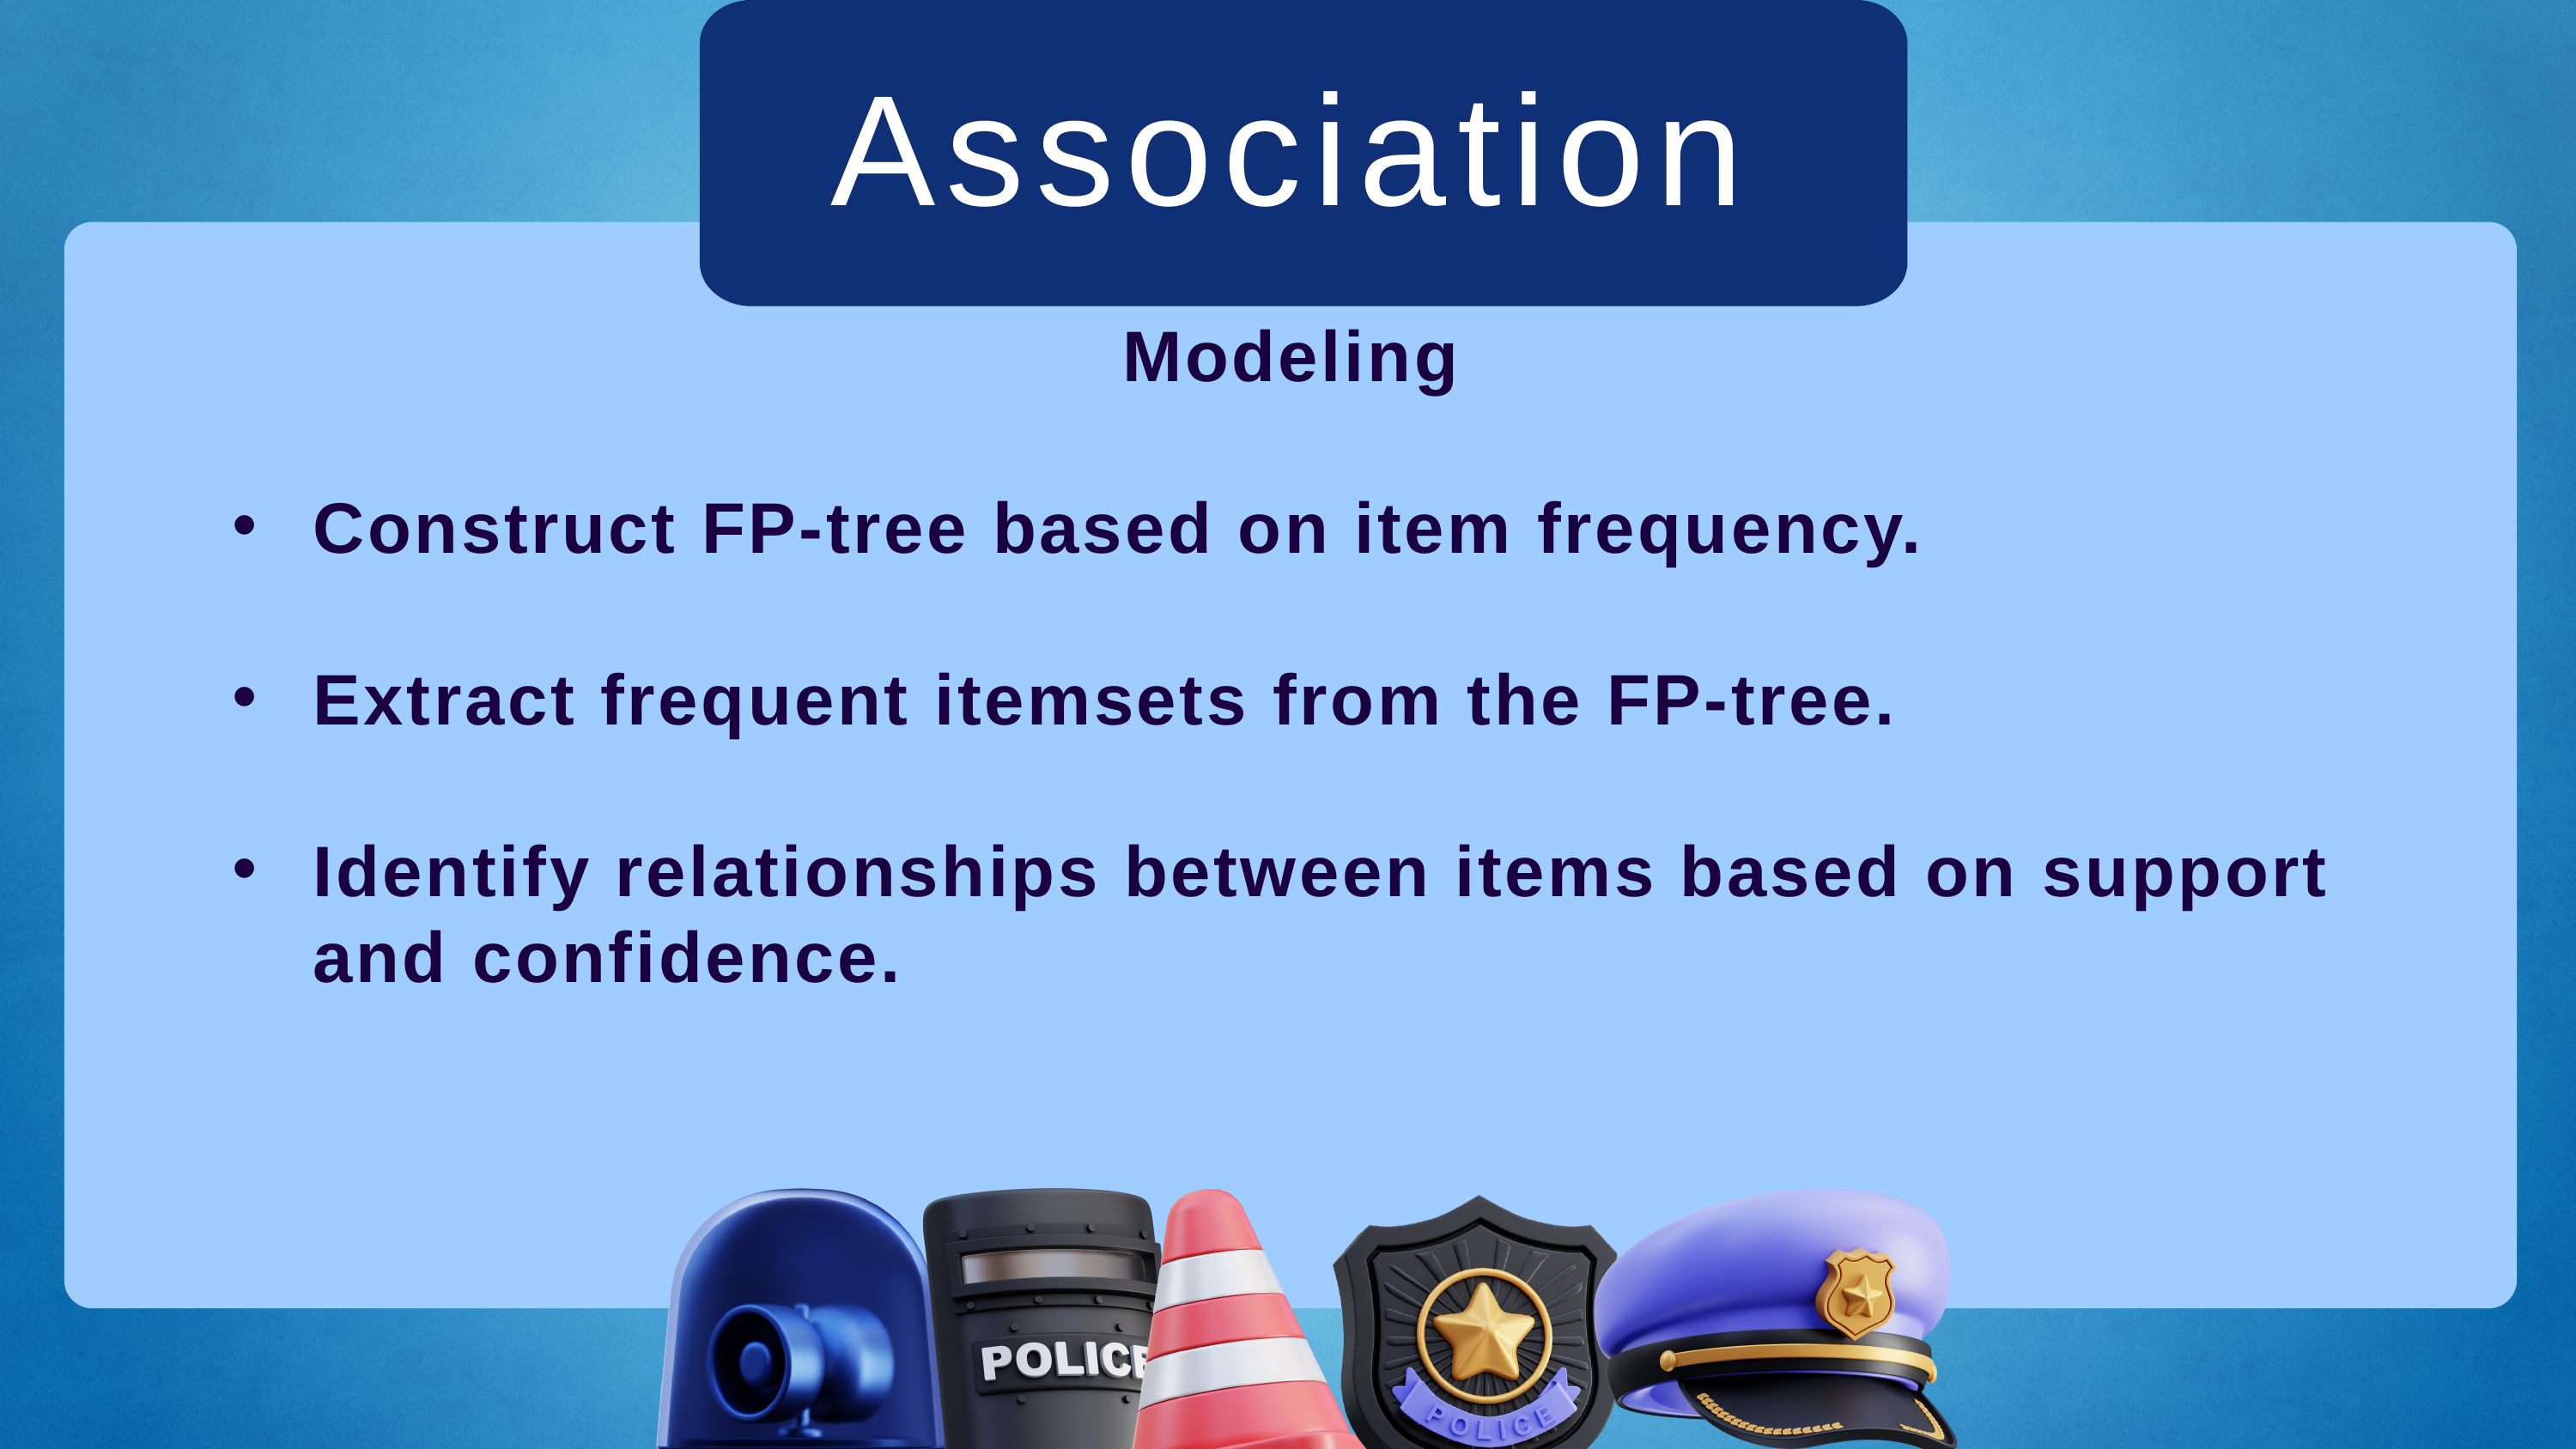

Association

Modeling

Construct FP-tree based on item frequency.

Extract frequent itemsets from the FP-tree.

Identify relationships between items based on support and confidence.